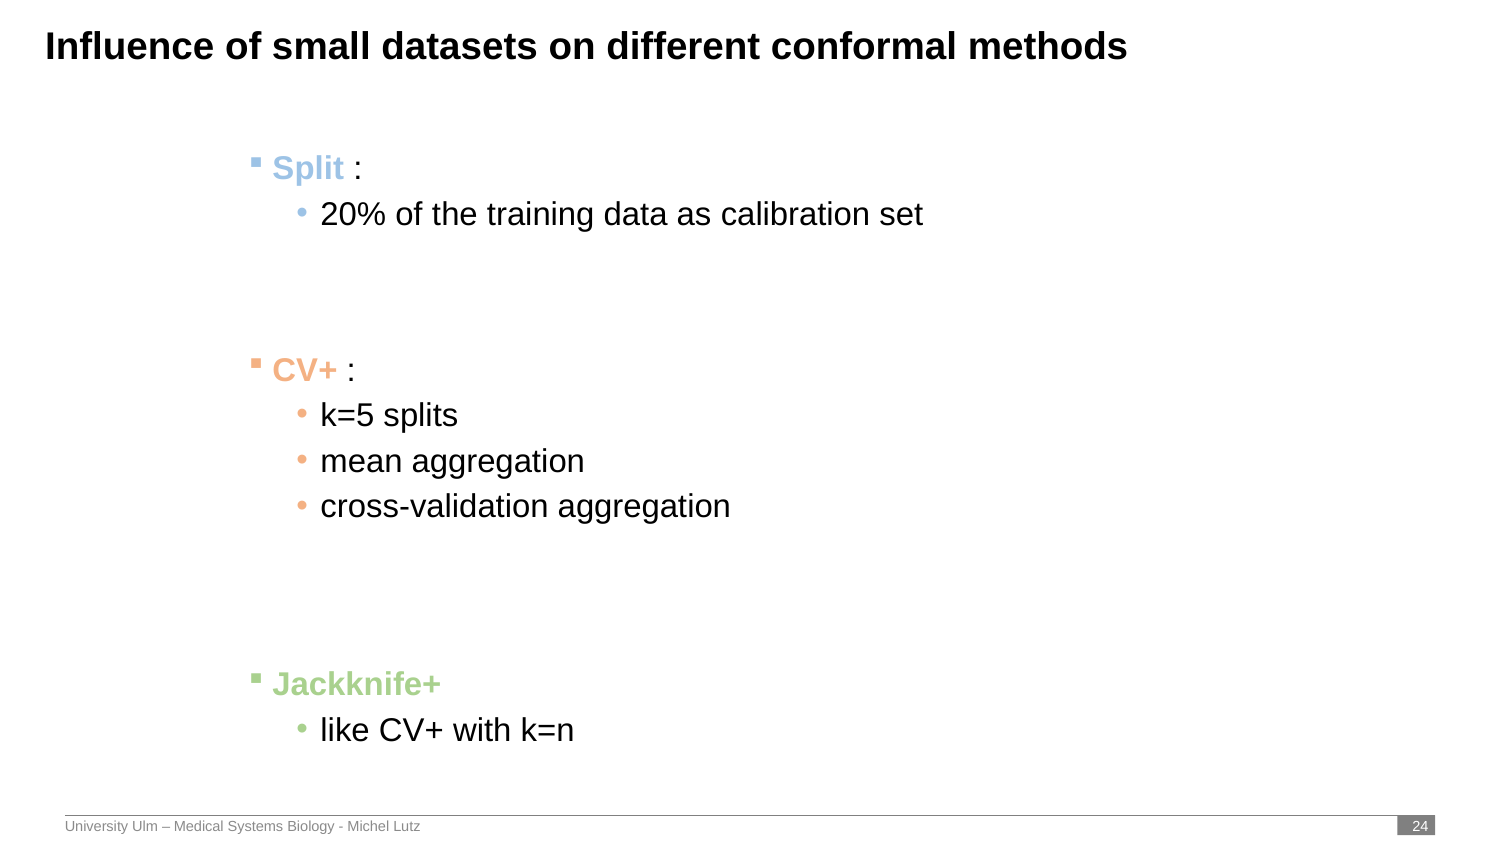

# Influence of small datasets on different conformal methods
Split :
20% of the training data as calibration set

CV+ :
k=5 splits
mean aggregation
cross-validation aggregation

Jackknife+
like CV+ with k=n

University Ulm – Medical Systems Biology - Michel Lutz
 24